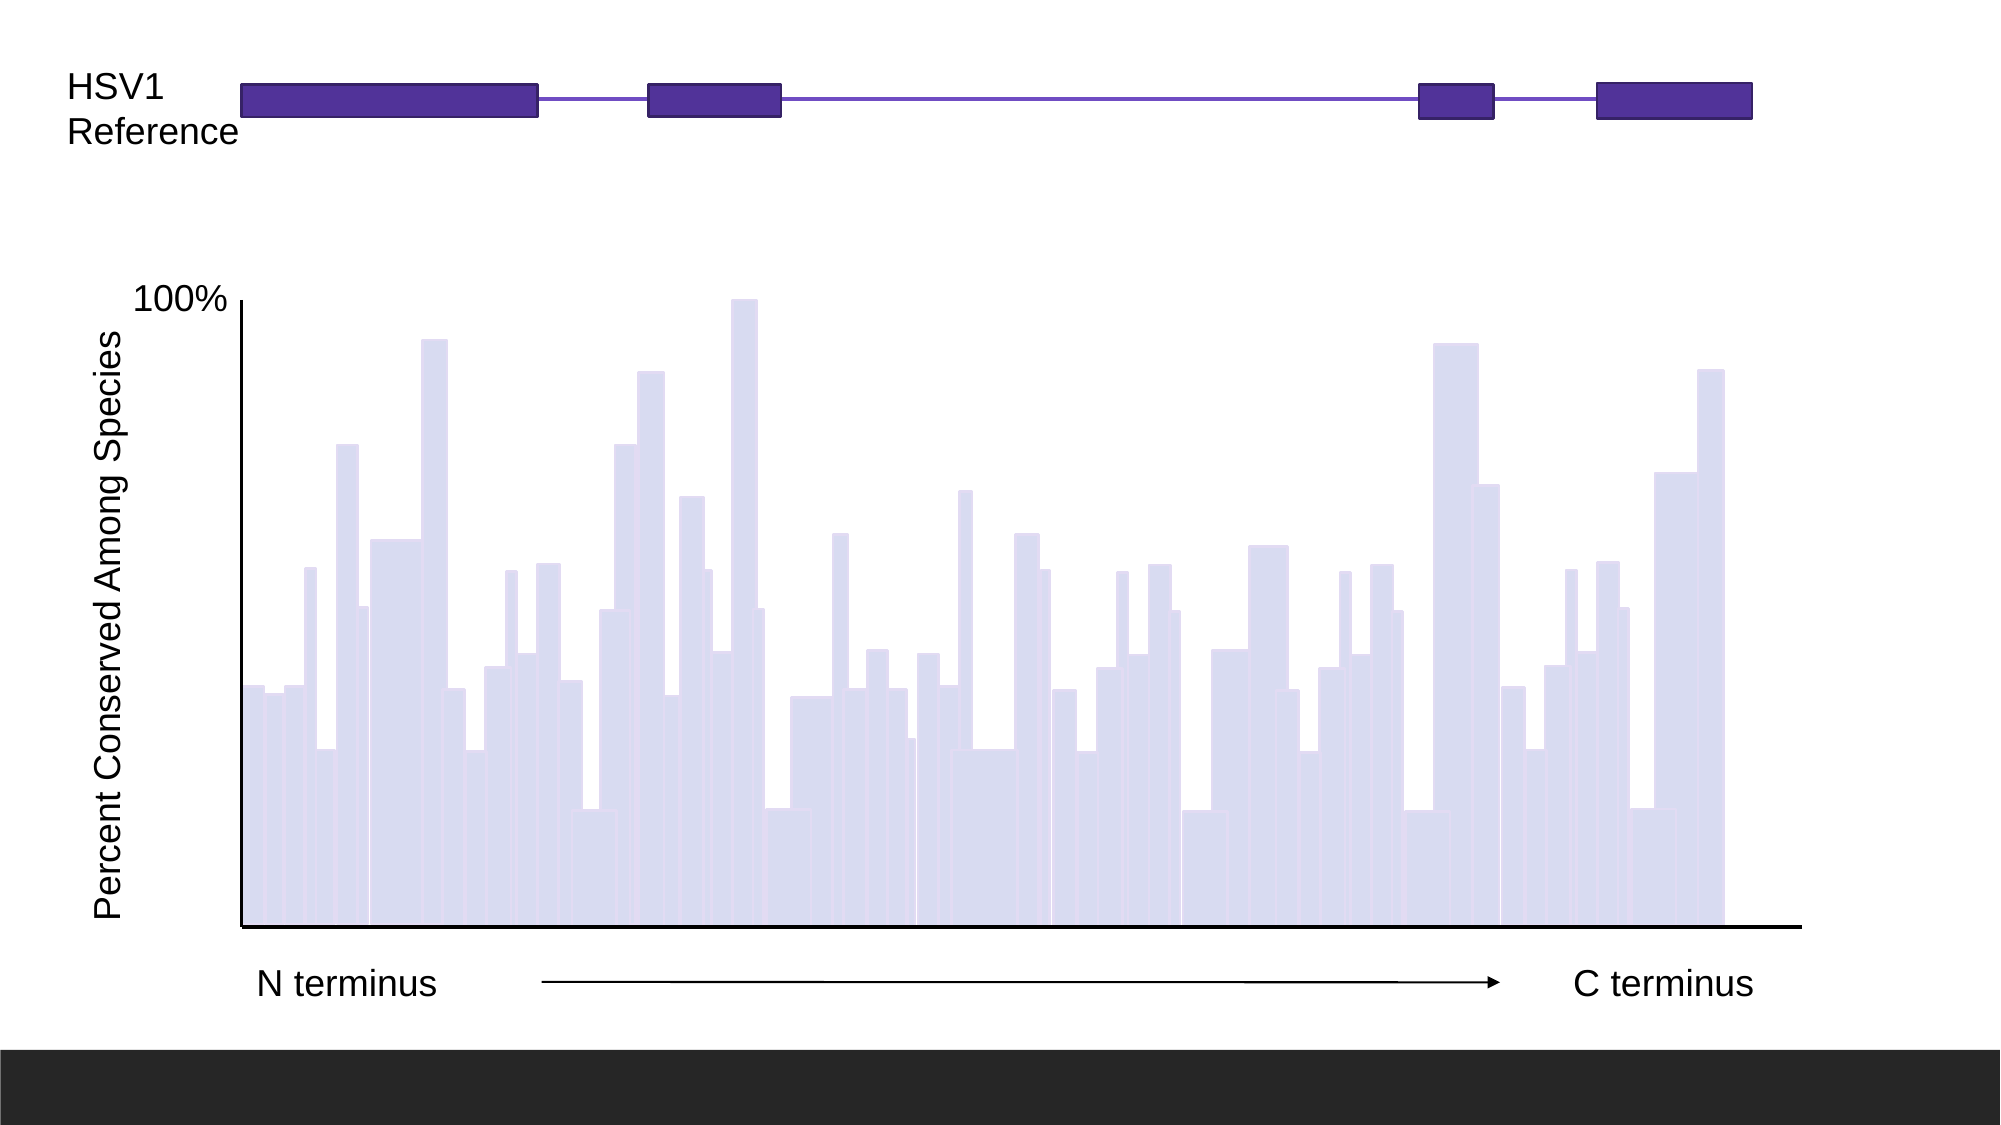

HSV1 Reference

100%

Percent Conserved Among Species
N terminus
C terminus